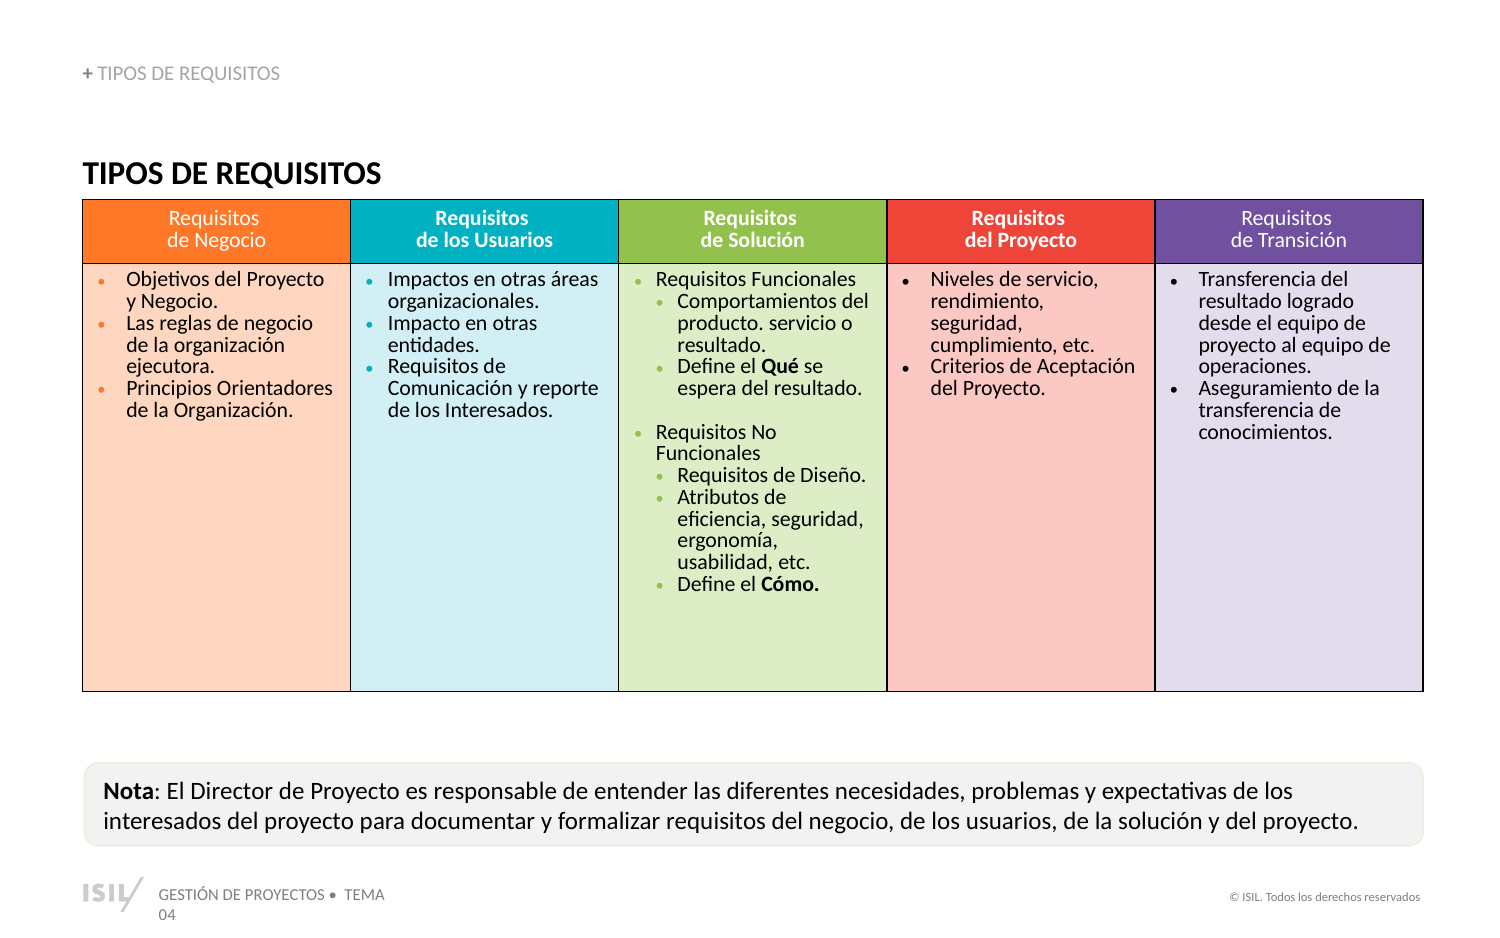

+ TIPOS DE REQUISITOS
TIPOS DE REQUISITOS
| Requisitos de Negocio | Requisitos de los Usuarios | Requisitos de Solución | Requisitos del Proyecto | Requisitos de Transición |
| --- | --- | --- | --- | --- |
| Objetivos del Proyecto y Negocio. Las reglas de negocio de la organización ejecutora. Principios Orientadores de la Organización. | Impactos en otras áreas organizacionales. Impacto en otras entidades. Requisitos de Comunicación y reporte de los Interesados. | Requisitos Funcionales Comportamientos del producto. servicio o resultado. Define el Qué se espera del resultado. Requisitos No Funcionales Requisitos de Diseño. Atributos de eficiencia, seguridad, ergonomía, usabilidad, etc. Define el Cómo. | Niveles de servicio, rendimiento, seguridad, cumplimiento, etc. Criterios de Aceptación del Proyecto. | Transferencia del resultado logrado desde el equipo de proyecto al equipo de operaciones. Aseguramiento de la transferencia de conocimientos. |
Nota: El Director de Proyecto es responsable de entender las diferentes necesidades, problemas y expectativas de los interesados del proyecto para documentar y formalizar requisitos del negocio, de los usuarios, de la solución y del proyecto.